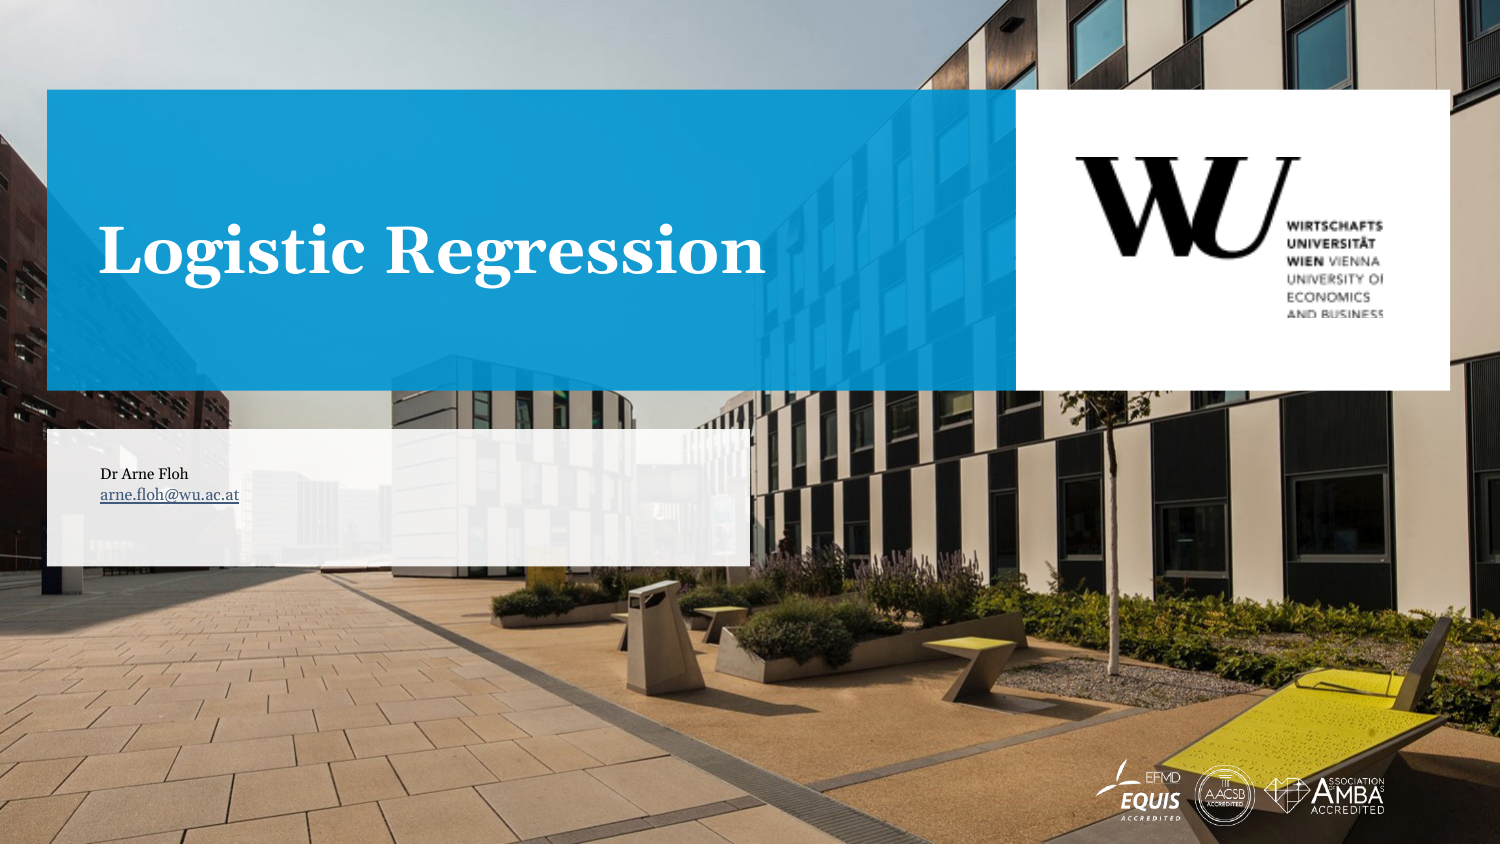

# Logistic Regression
Dr Arne Floh
arne.floh@wu.ac.at